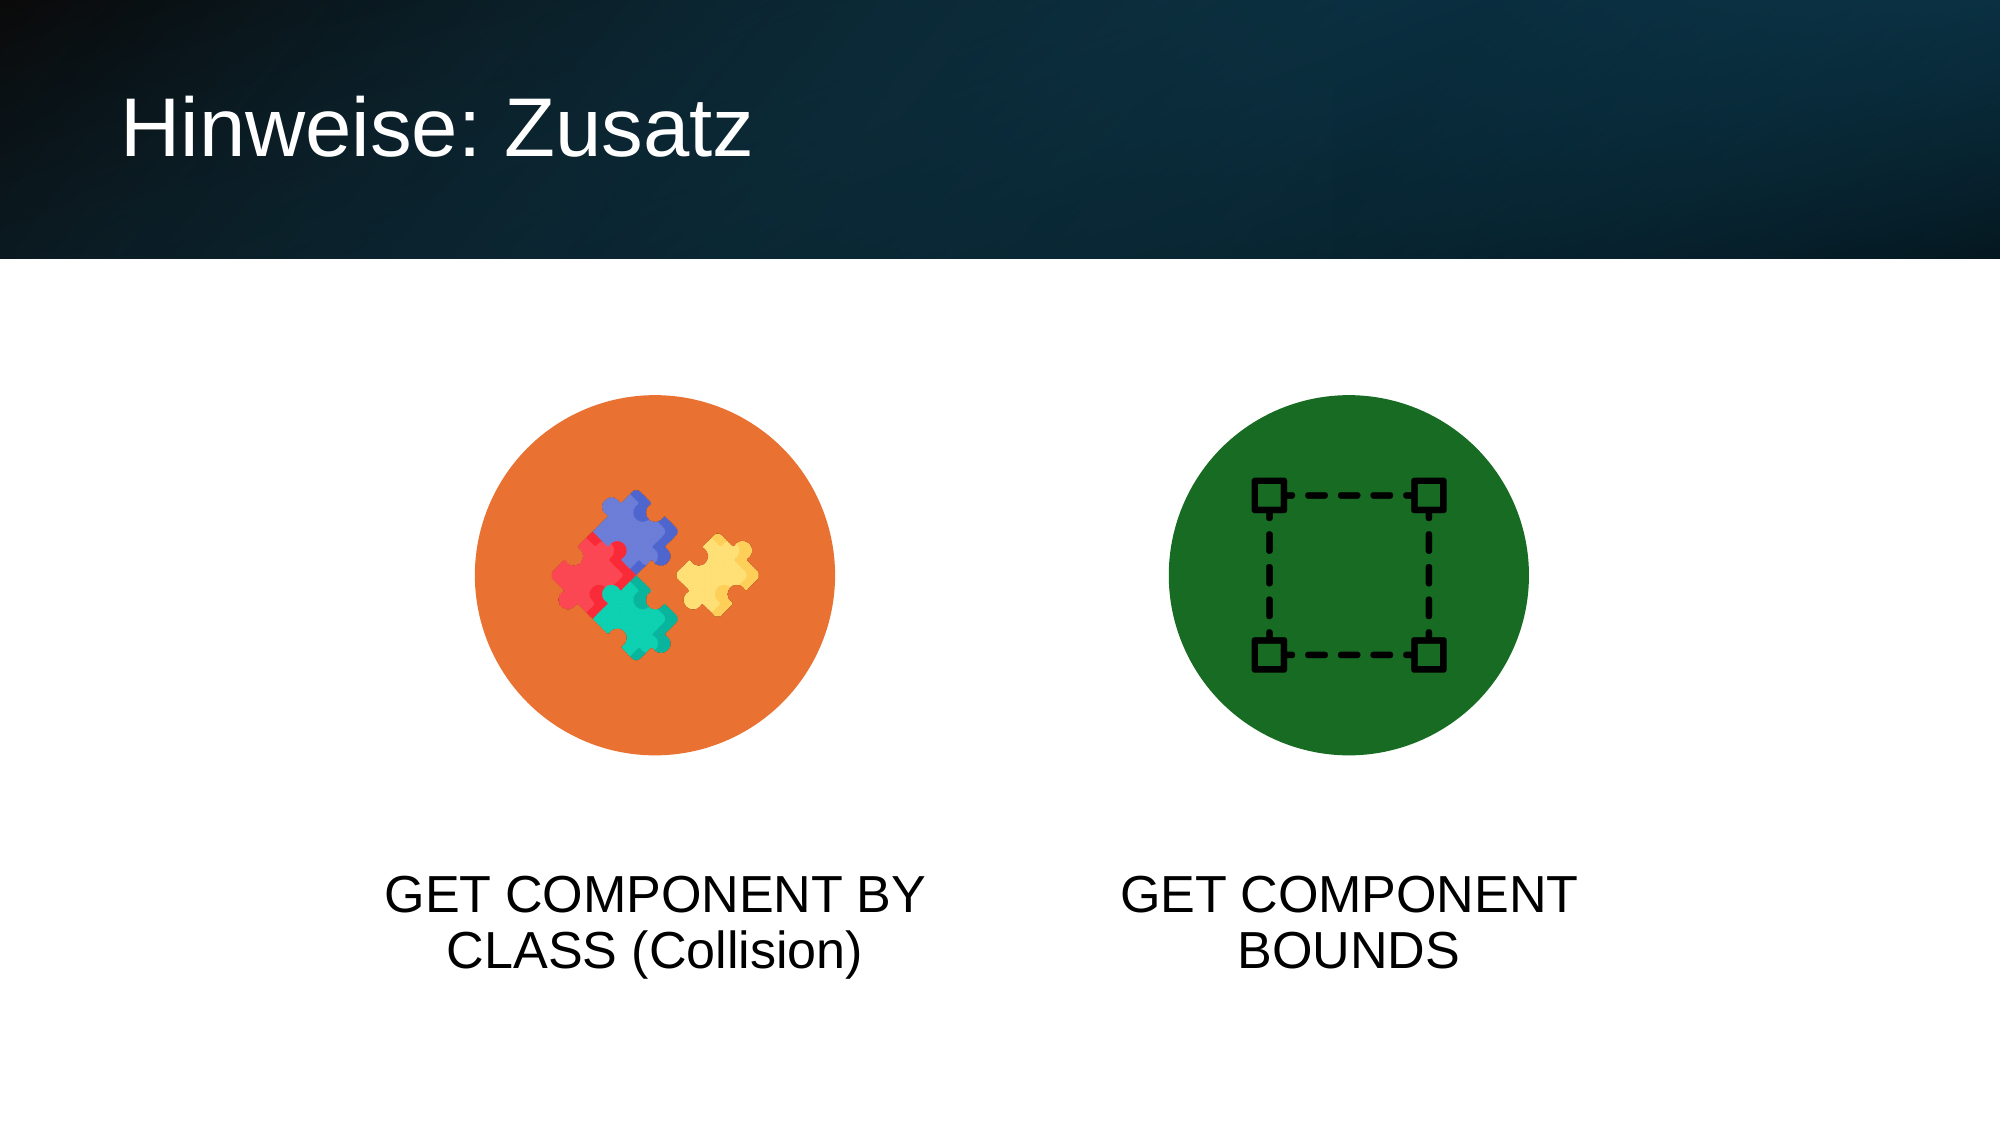

# Hinweise: Zusatz

GET COMPONENT BY CLASS (Collision)

GET COMPONENT BOUNDS